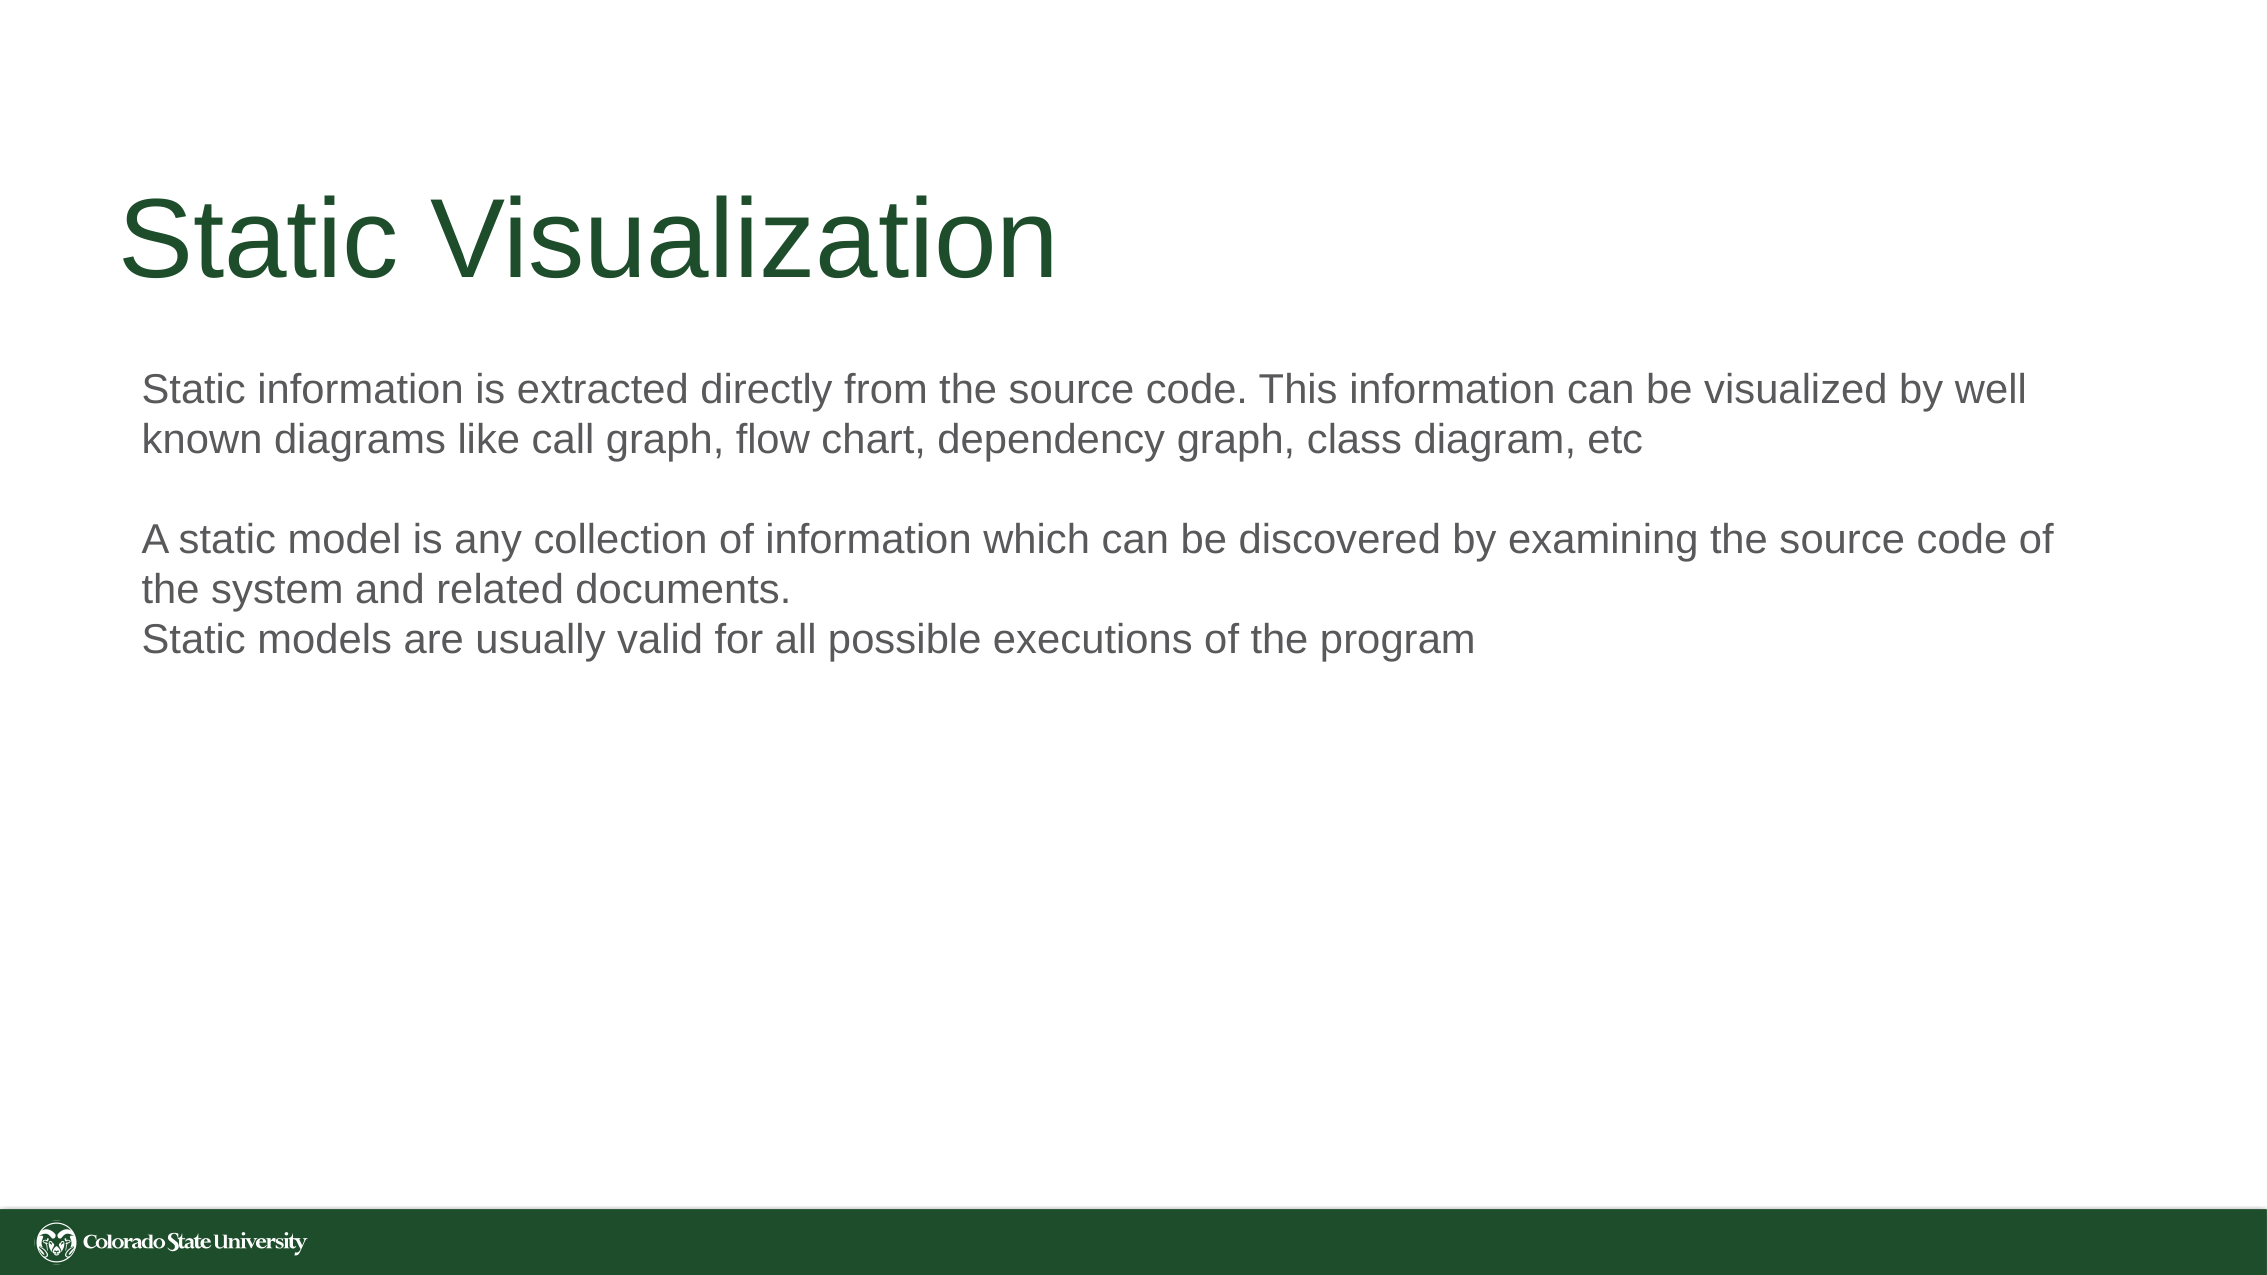

# Static Visualization
Static information is extracted directly from the source code. This information can be visualized by well known diagrams like call graph, flow chart, dependency graph, class diagram, etc

A static model is any collection of information which can be discovered by examining the source code of the system and related documents.
Static models are usually valid for all possible executions of the program